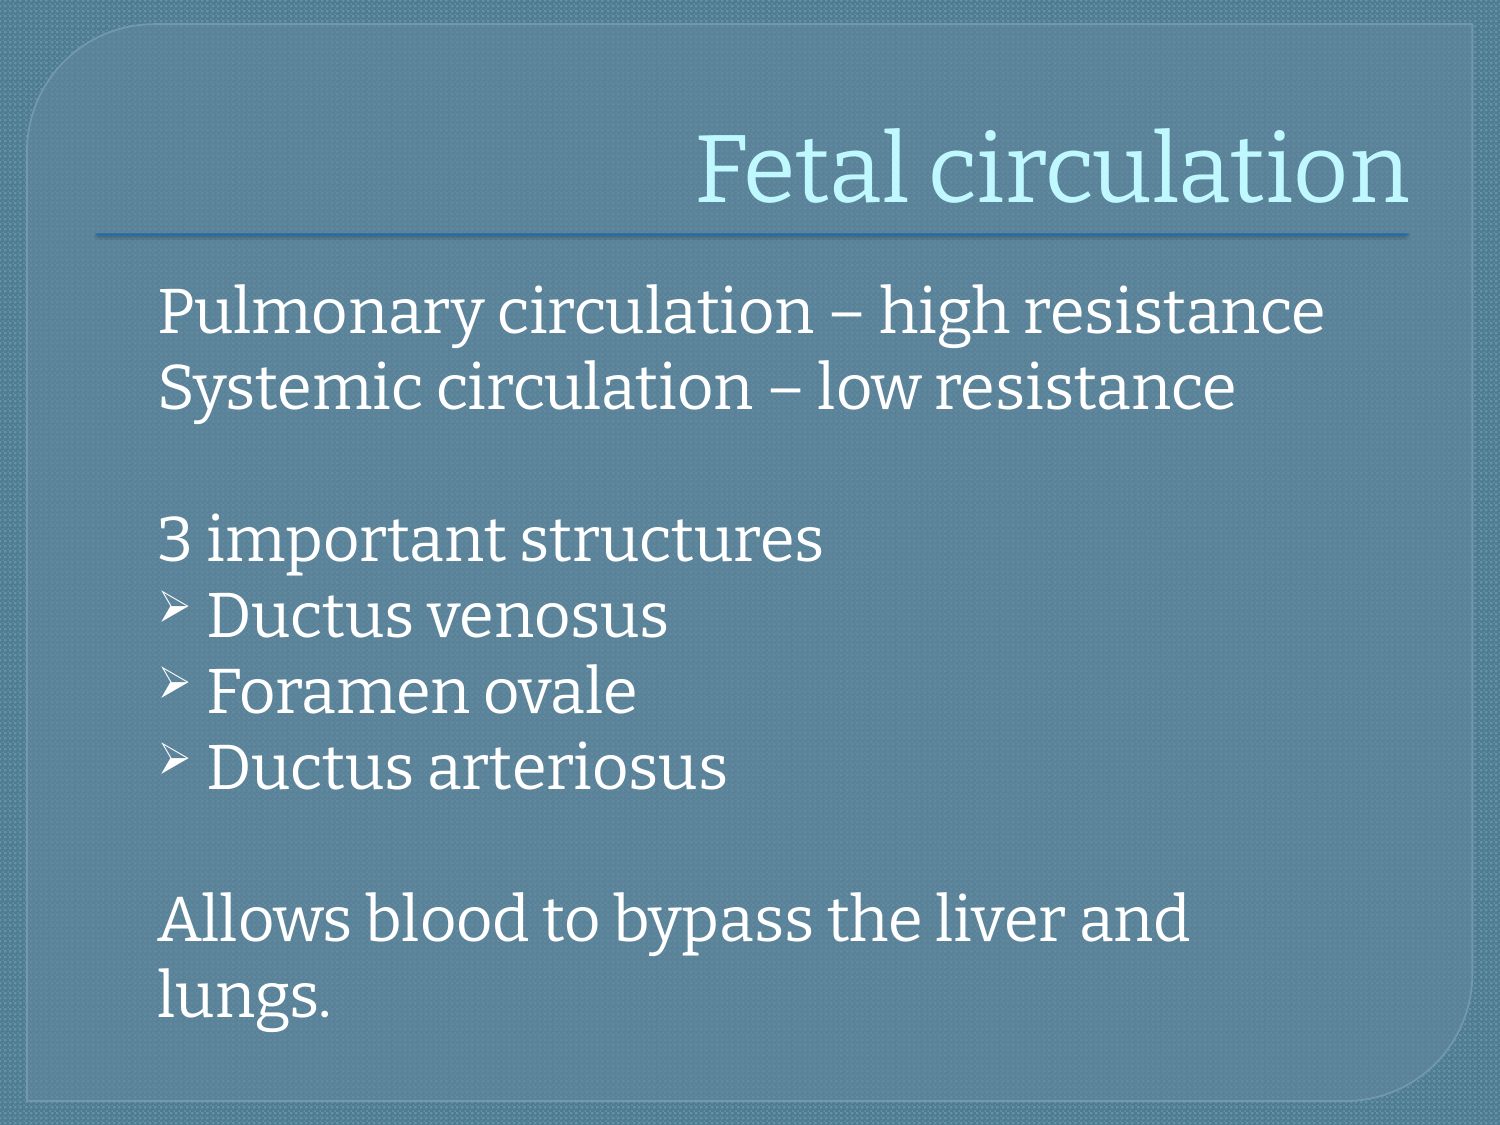

# Fetal circulation
Pulmonary circulation – high resistance
Systemic circulation – low resistance

3 important structures
Ductus venosus
Foramen ovale
Ductus arteriosus

Allows blood to bypass the liver and lungs.